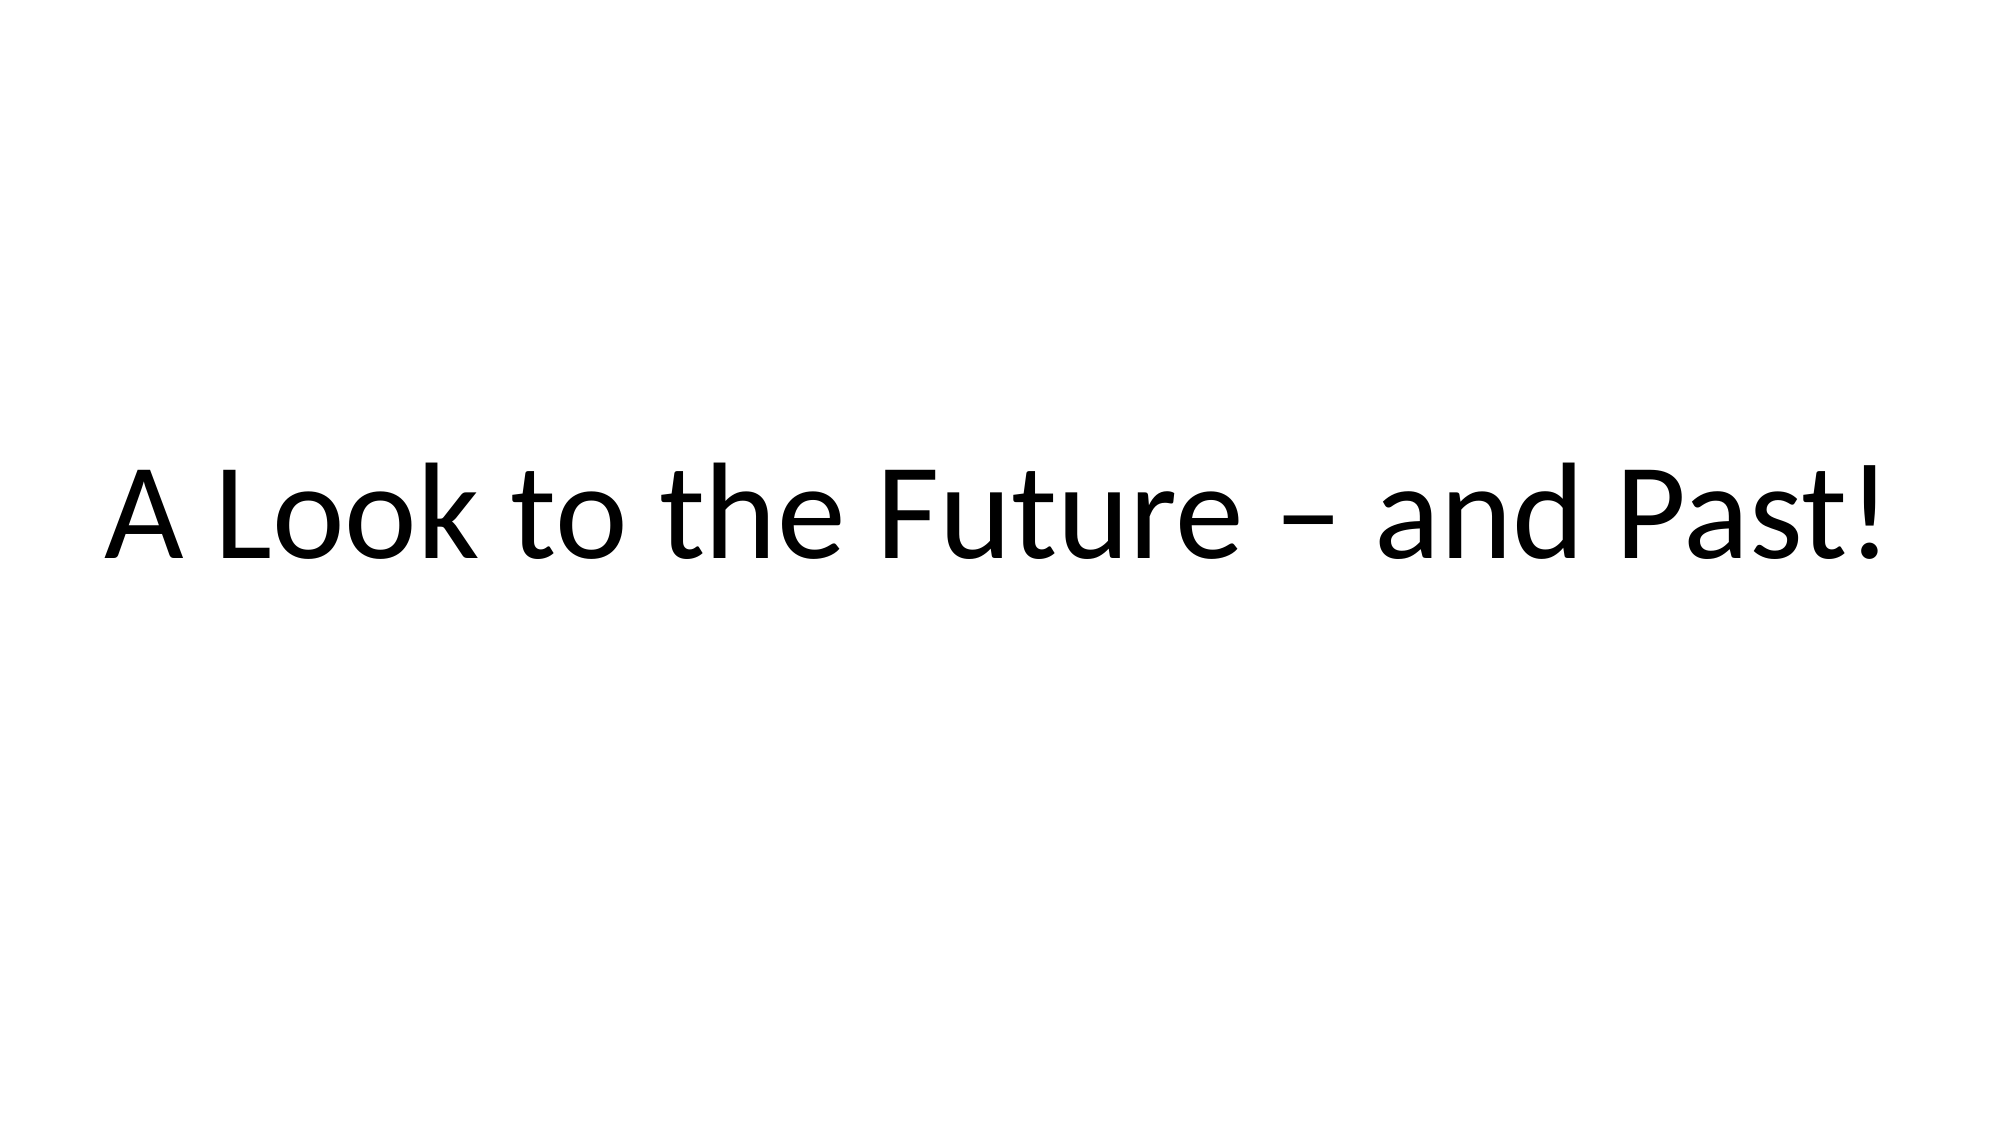

# A Look to the Future – and Past!